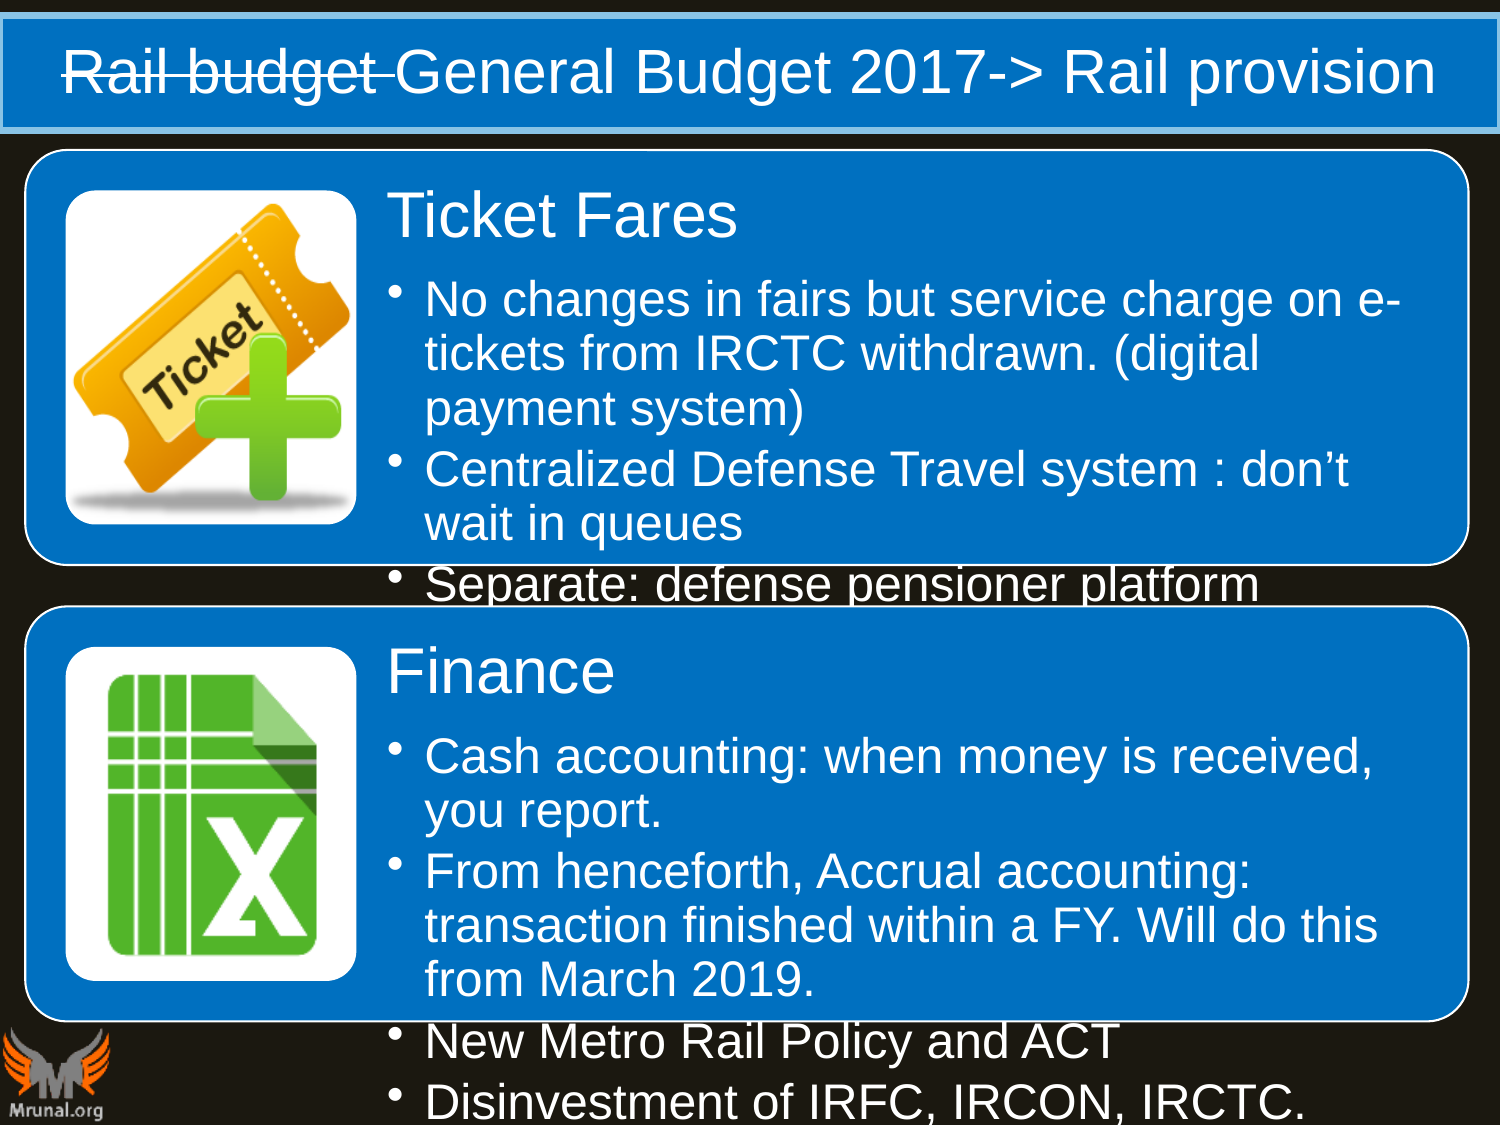

# Rail budget General Budget 2017-> Rail provision
Ticket Fares
No changes in fairs but service charge on e-tickets from IRCTC withdrawn. (digital payment system)
Centralized Defense Travel system : don’t wait in queues
Separate: defense pensioner platform
Finance
Cash accounting: when money is received, you report.
From henceforth, Accrual accounting: transaction finished within a FY. Will do this from March 2019.
New Metro Rail Policy and ACT
Disinvestment of IRFC, IRCON, IRCTC. <NEXT SLIDE>